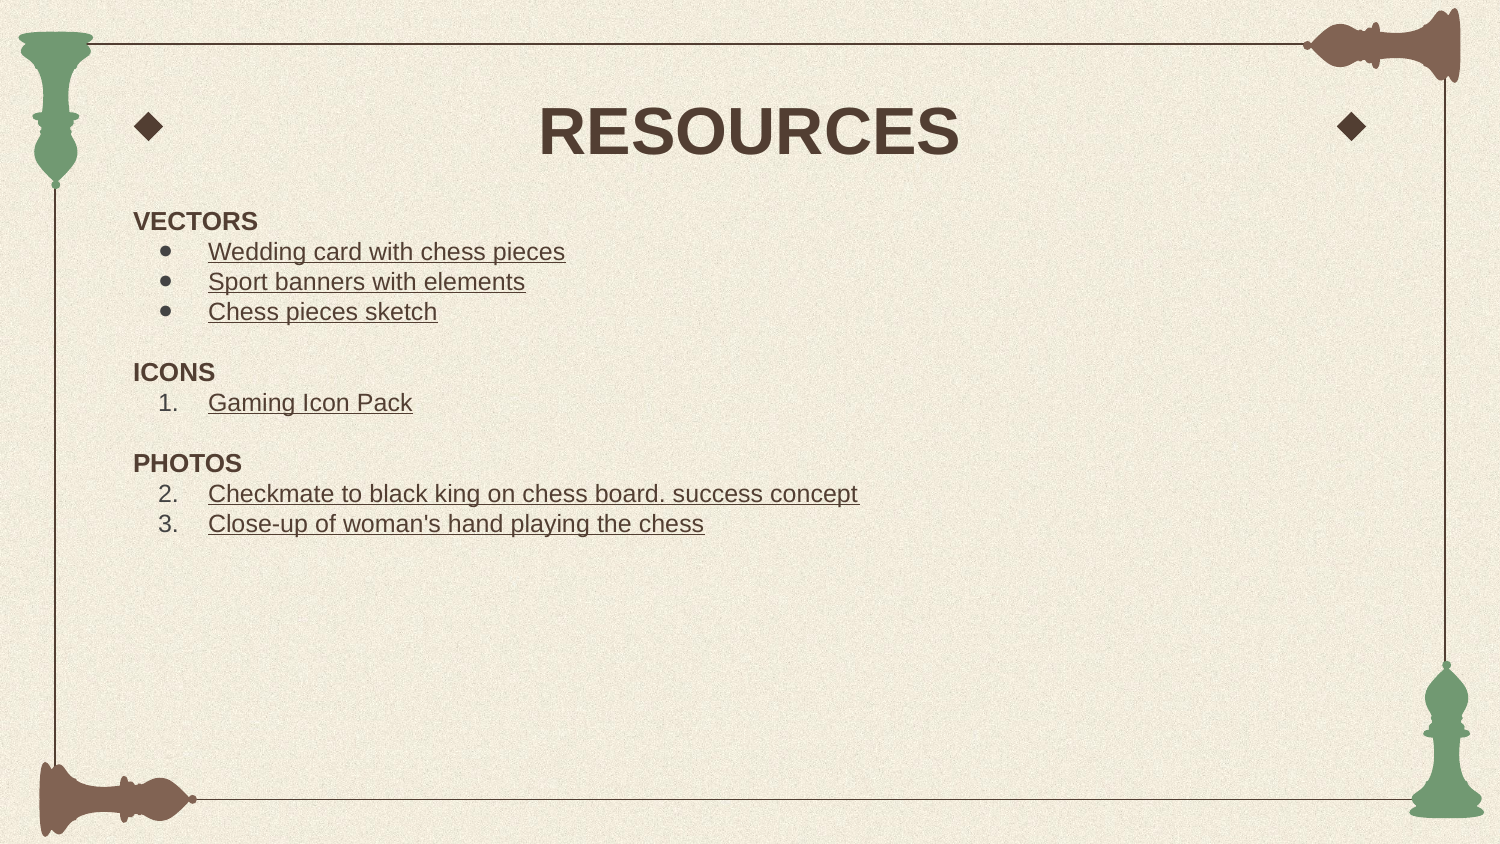

# RESOURCES

VECTORS
Wedding card with chess pieces
Sport banners with elements
Chess pieces sketch

ICONS
Gaming Icon Pack

PHOTOS
Checkmate to black king on chess board. success concept
Close-up of woman's hand playing the chess